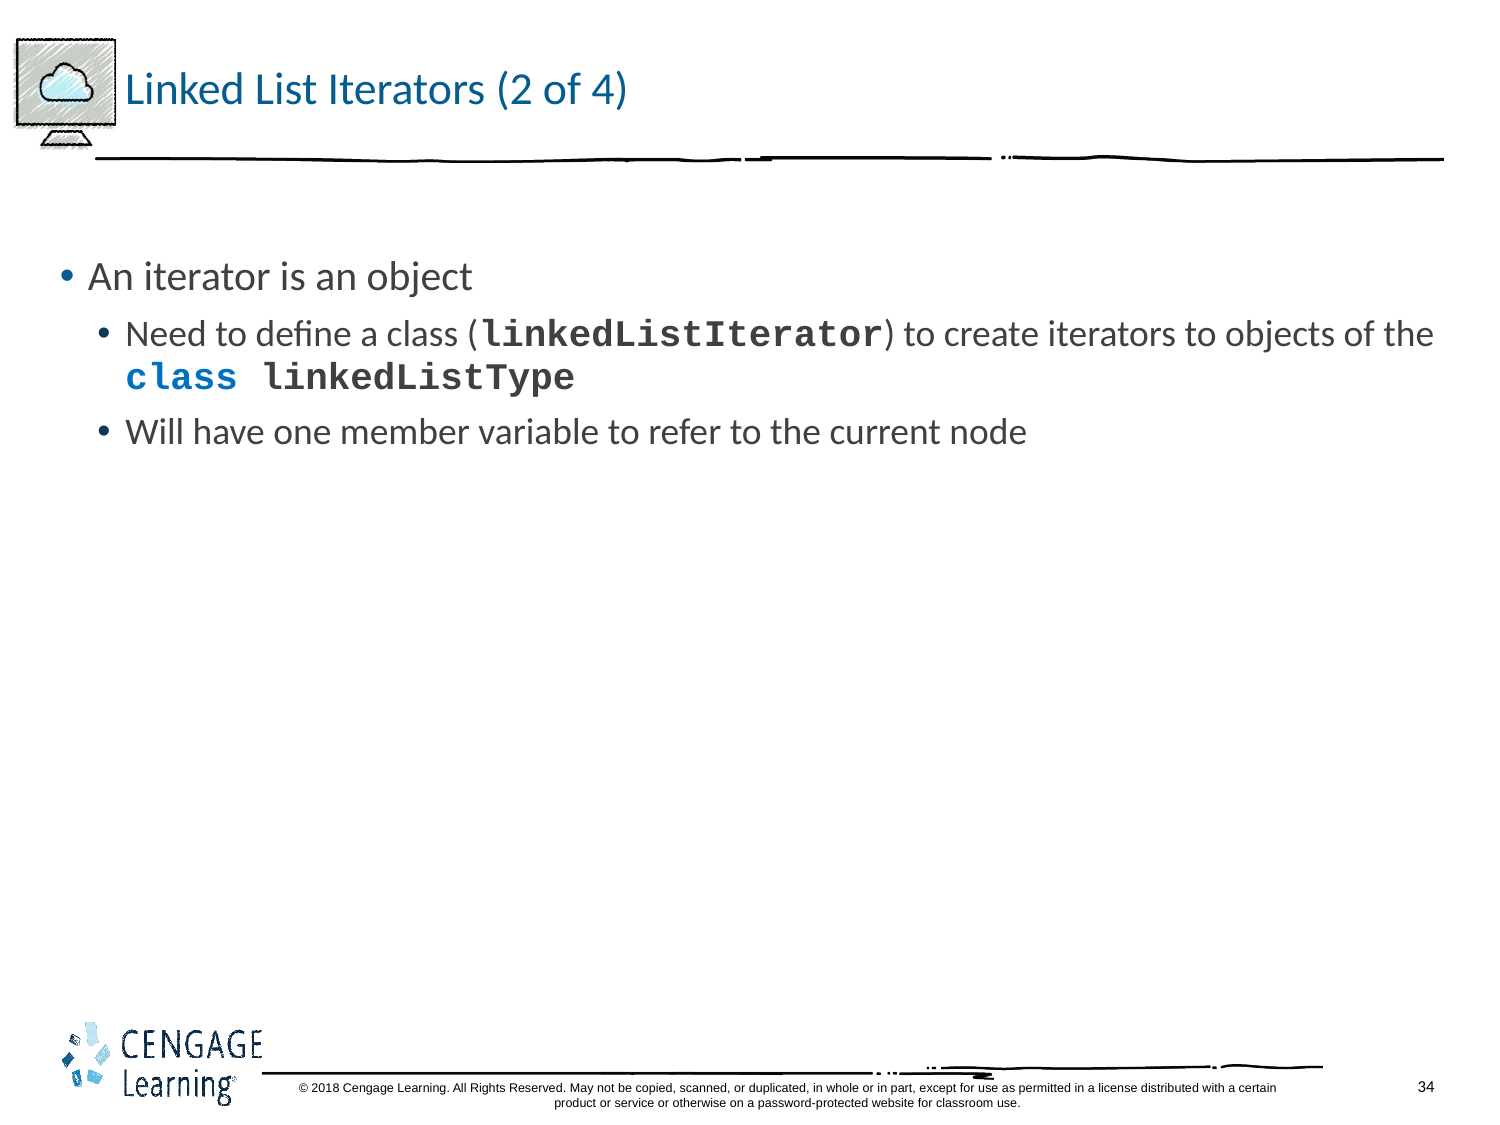

# Linked List Iterators (2 of 4)
An iterator is an object
Need to define a class (linkedListIterator) to create iterators to objects of the class linkedListType
Will have one member variable to refer to the current node